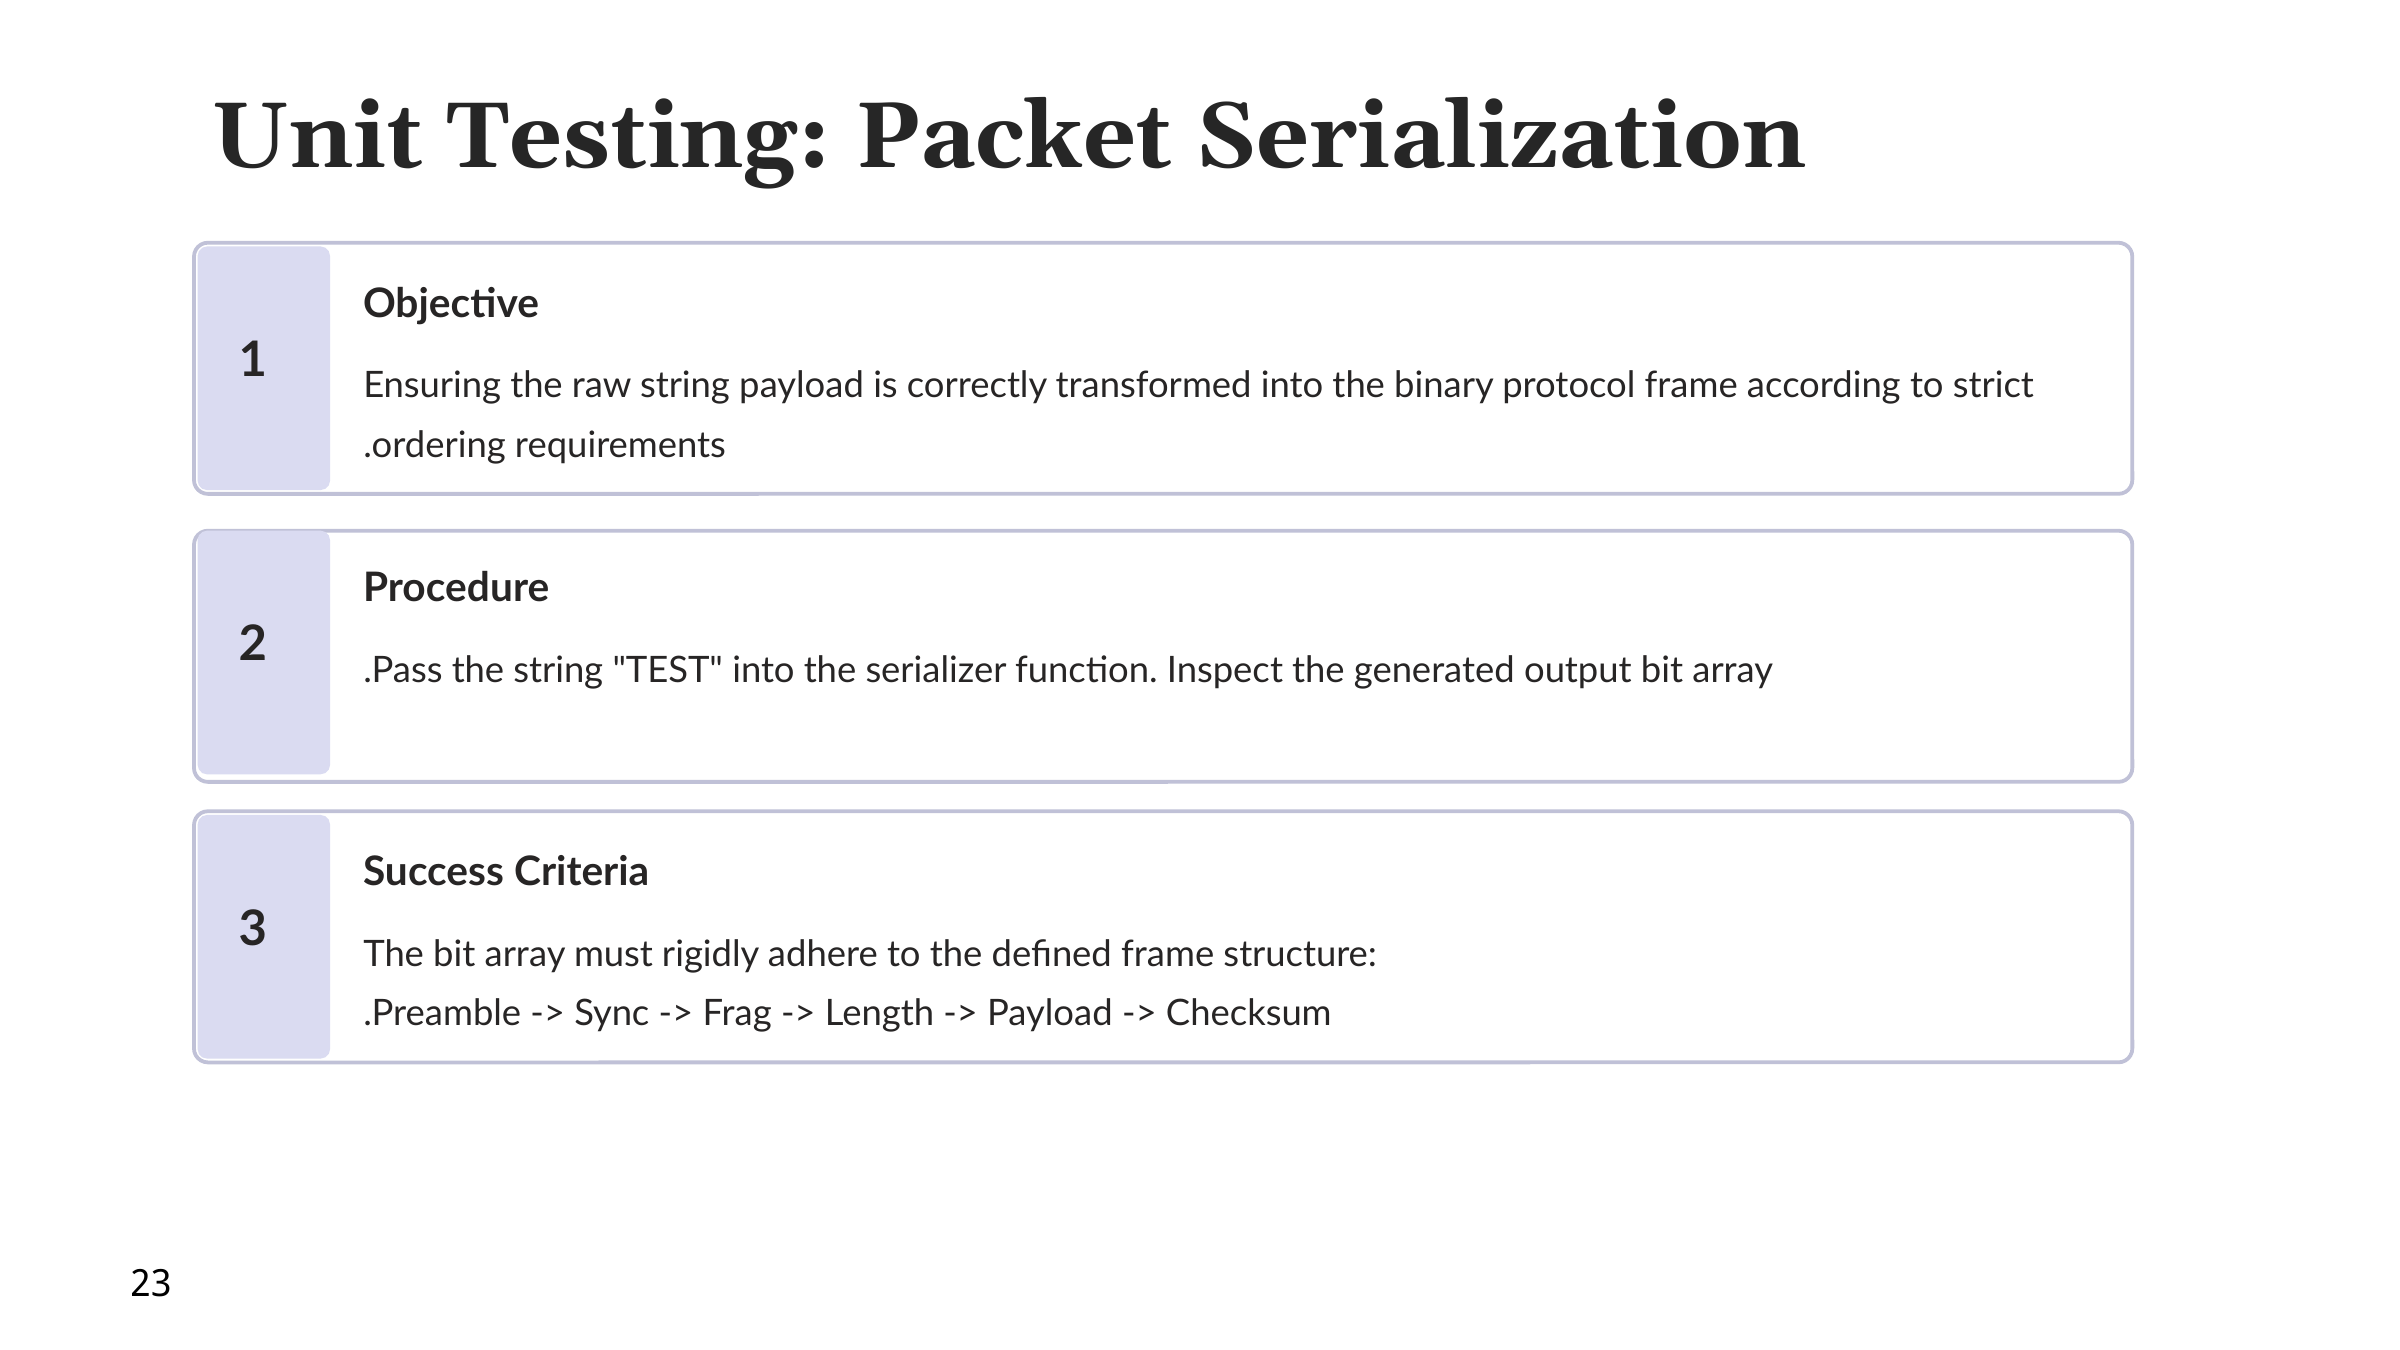

Unit Testing: Packet Serialization

Objective
1
Ensuring the raw string payload is correctly transformed into the binary protocol frame according to strict ordering requirements.

Procedure
2
Pass the string "TEST" into the serializer function. Inspect the generated output bit array.

Success Criteria
3
The bit array must rigidly adhere to the defined frame structure: Preamble -> Sync -> Frag -> Length -> Payload -> Checksum.